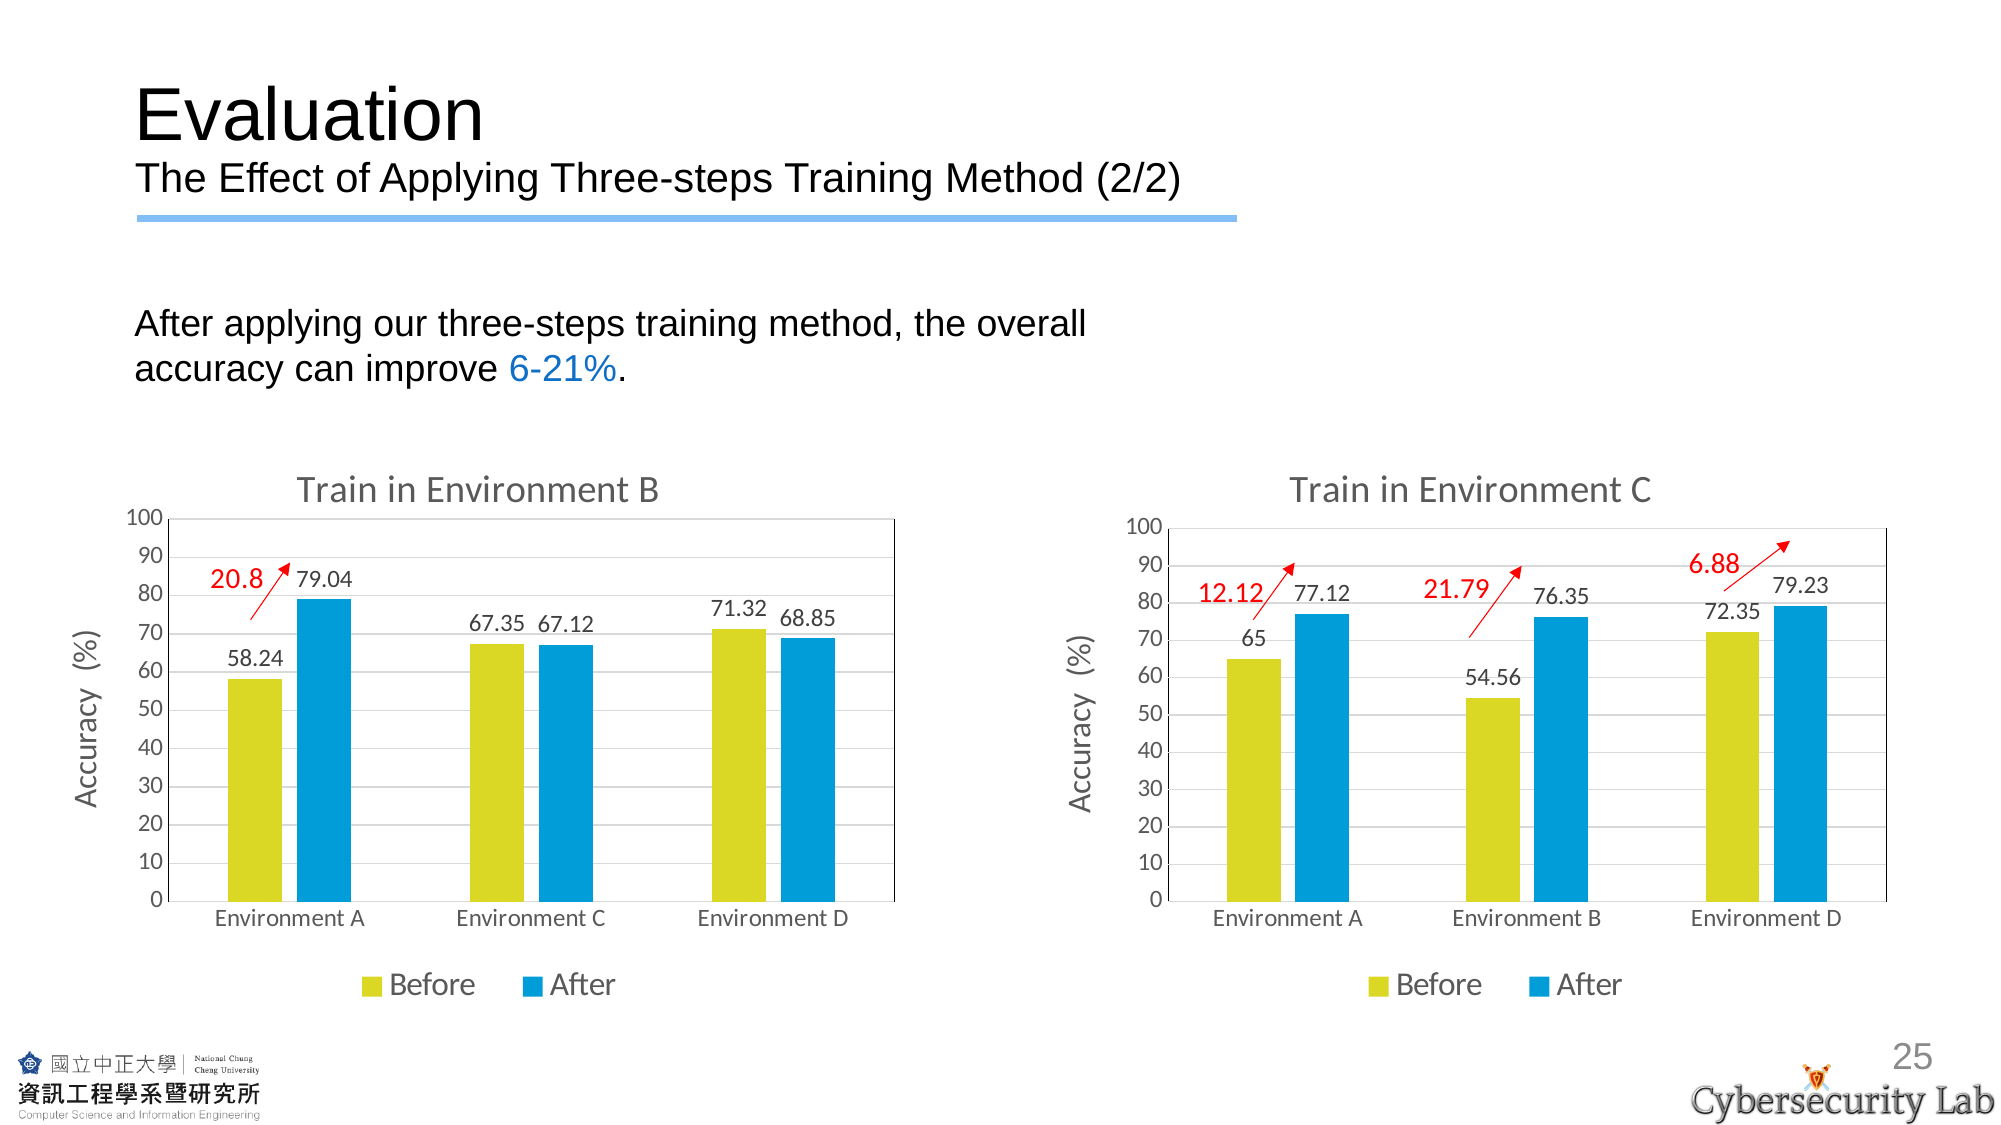

# Evaluation The Effect of Applying Three-steps Training Method (2/2)
After applying our three-steps training method, the overall accuracy can improve 6-21%.

### Chart: Train in Environment B

| Category | Before | After |
|---|---|---|
| Environment A | 58.24 | 79.04 |
| Environment C | 67.35 | 67.12 |
| Environment D | 71.32 | 68.85 |

### Chart: Train in Environment C

| Category | Before | After |
|---|---|---|
| Environment A | 65.0 | 77.12 |
| Environment B | 54.56 | 76.35 |
| Environment D | 72.35 | 79.23 |
6.88
21.79
12.12
25